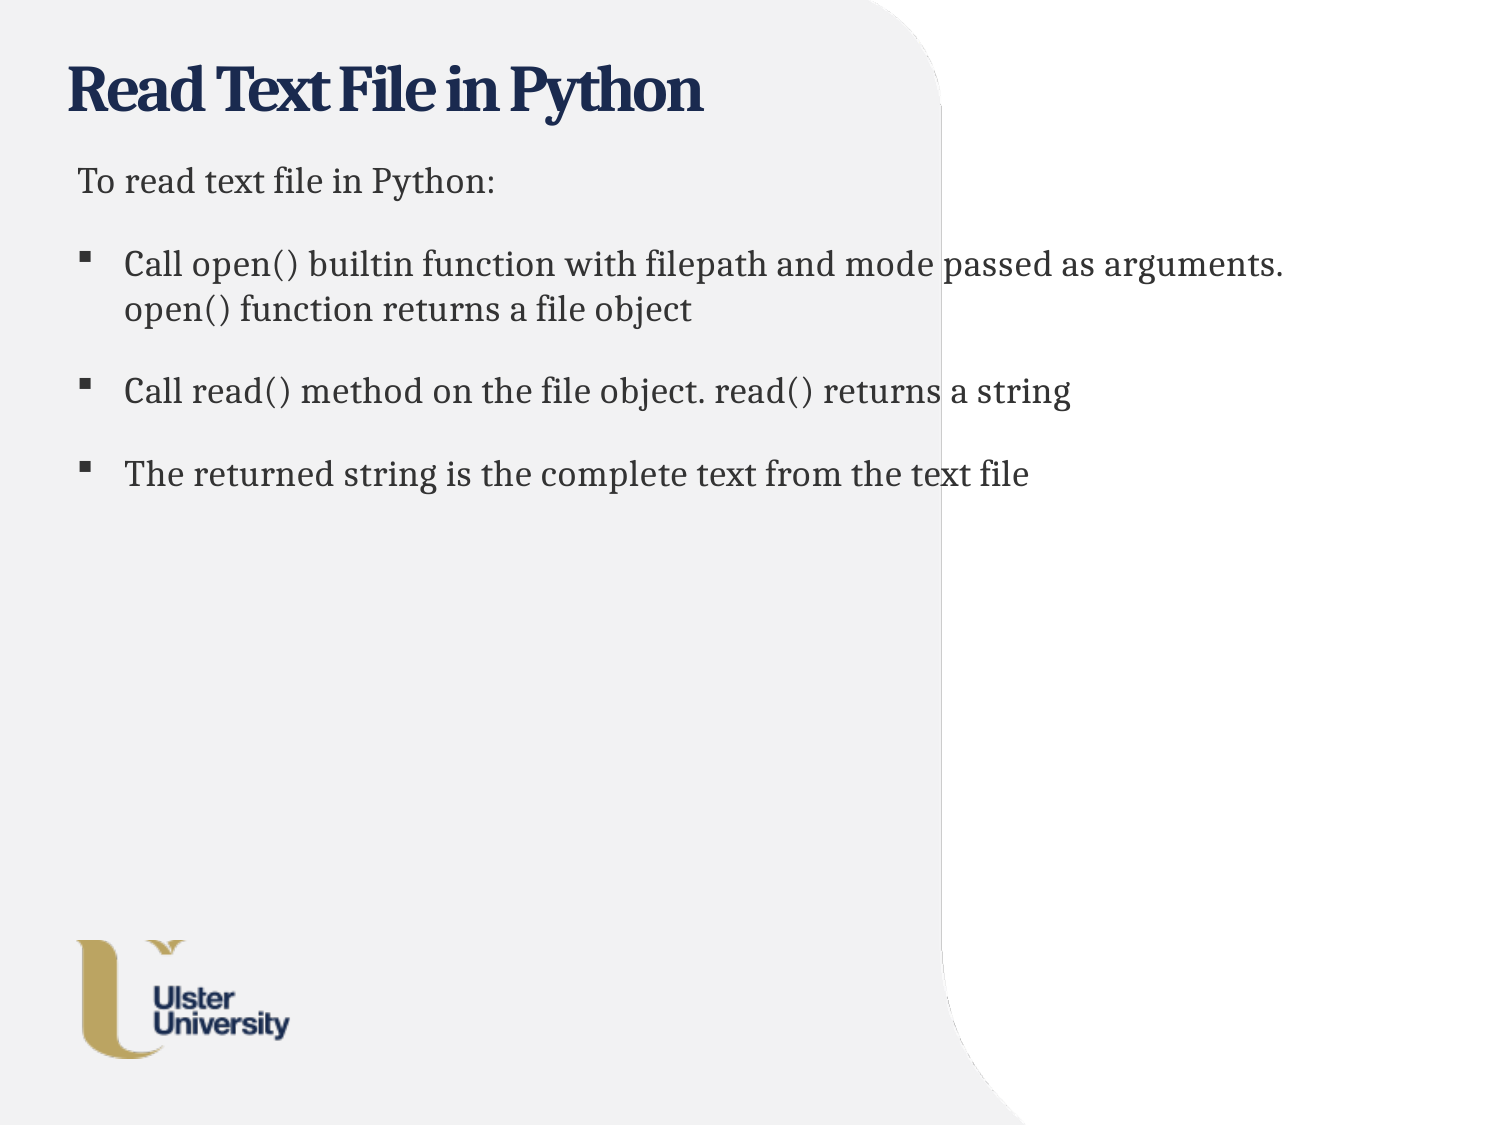

# Read Text File in Python
To read text file in Python:
Call open() builtin function with filepath and mode passed as arguments. open() function returns a file object
Call read() method on the file object. read() returns a string
The returned string is the complete text from the text file